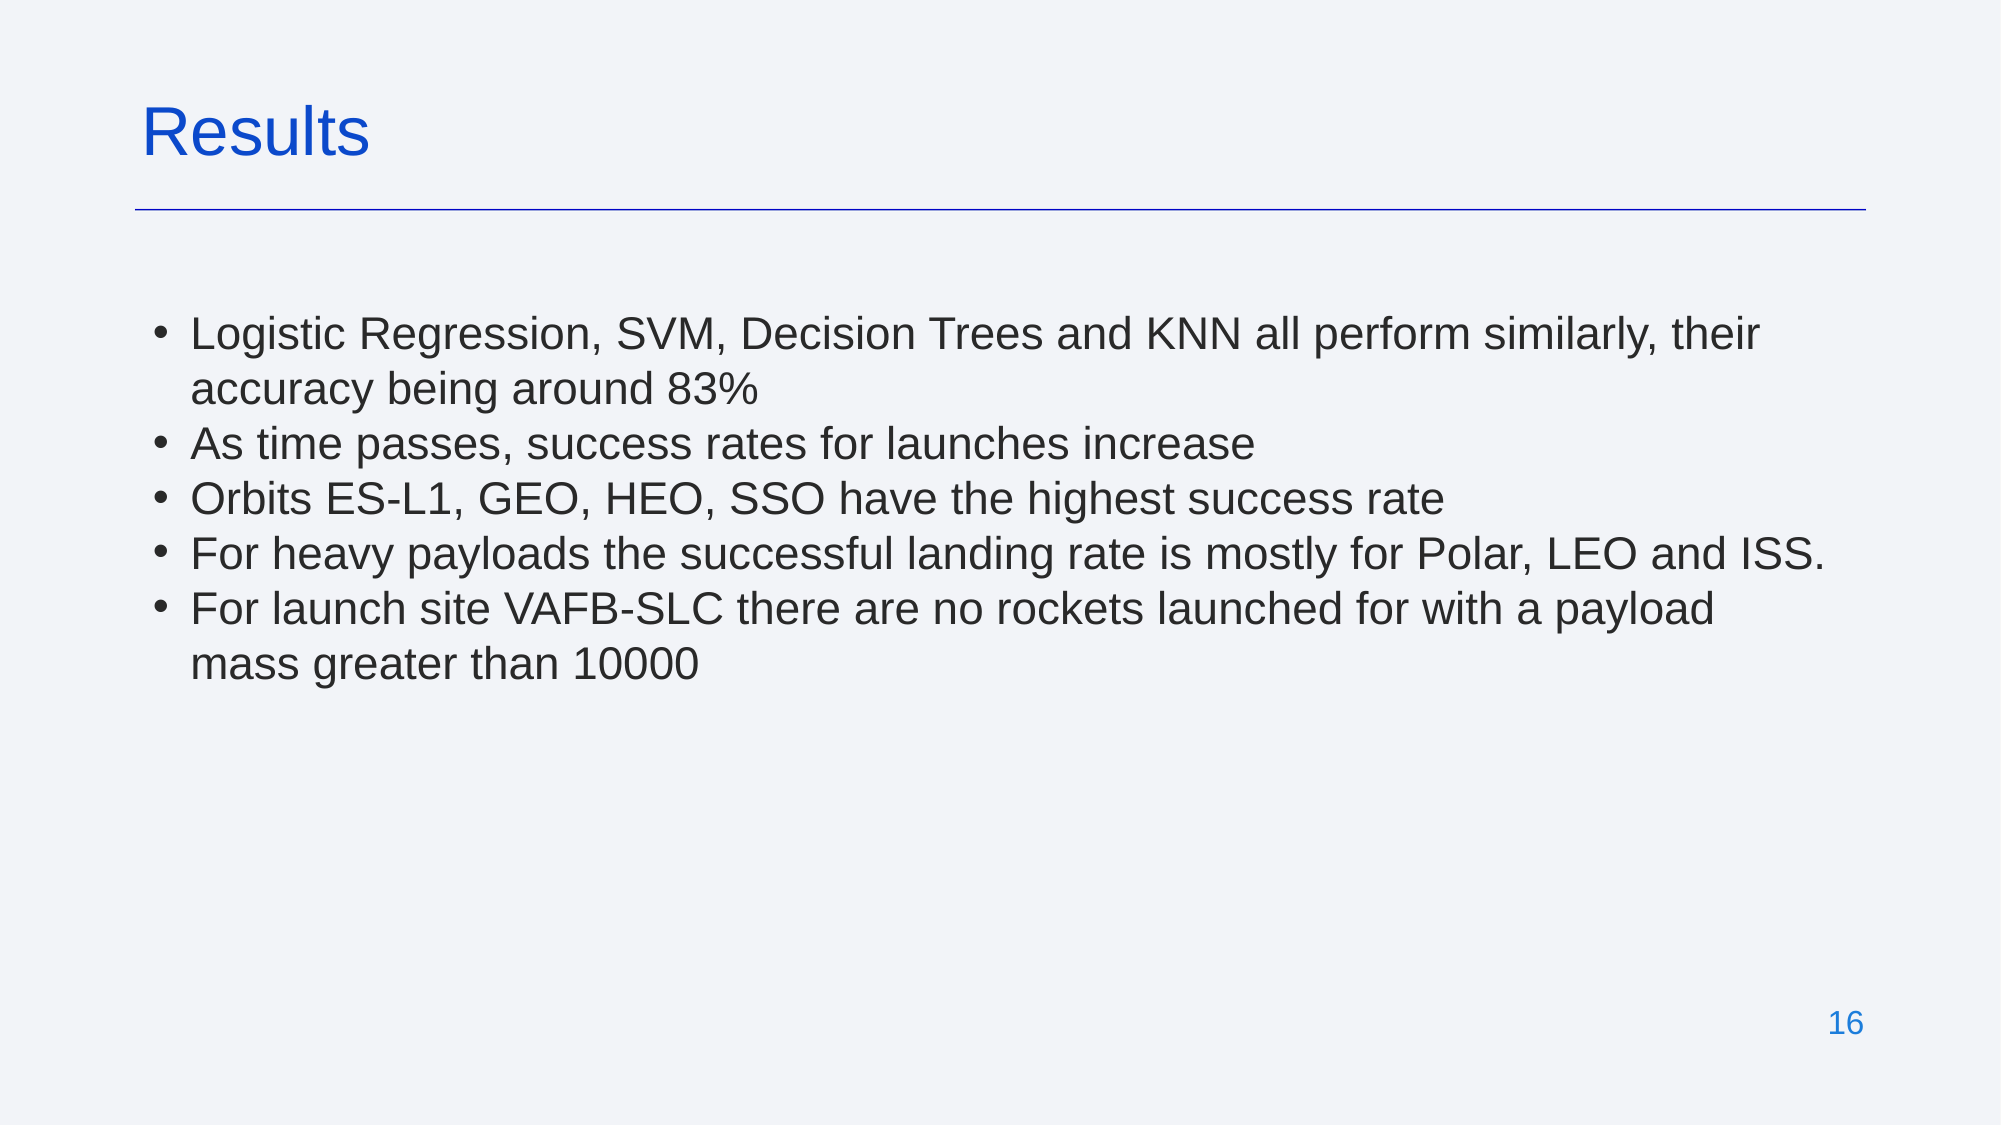

Results
Logistic Regression, SVM, Decision Trees and KNN all perform similarly, their accuracy being around 83%
As time passes, success rates for launches increase
Orbits ES-L1, GEO, HEO, SSO have the highest success rate
For heavy payloads the successful landing rate is mostly for Polar, LEO and ISS.
For launch site VAFB-SLC there are no rockets launched for with a payload mass greater than 10000

16